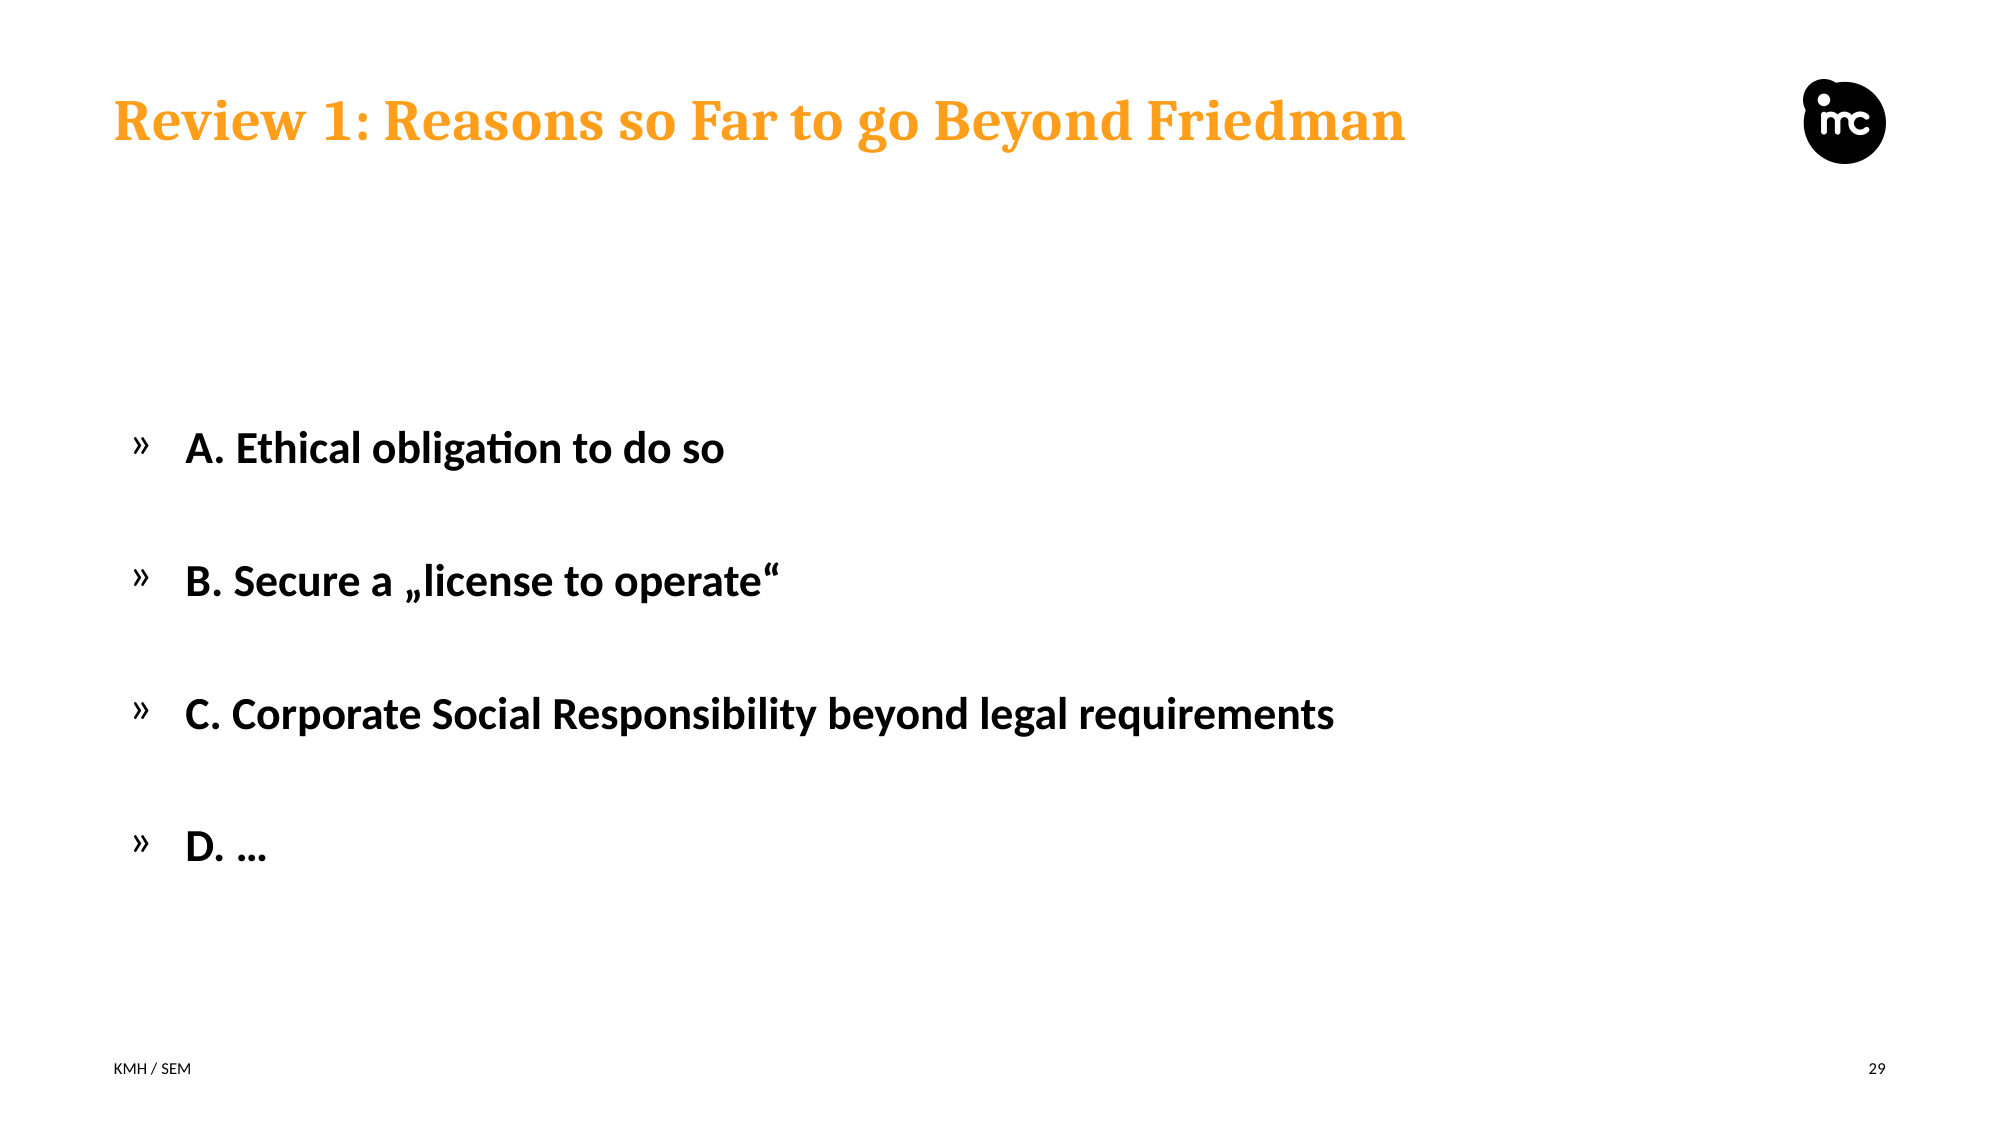

# Review 1: Reasons so Far to go Beyond Friedman
A. Ethical obligation to do so
B. Secure a „license to operate“
C. Corporate Social Responsibility beyond legal requirements
D. …
KMH / SEM

29